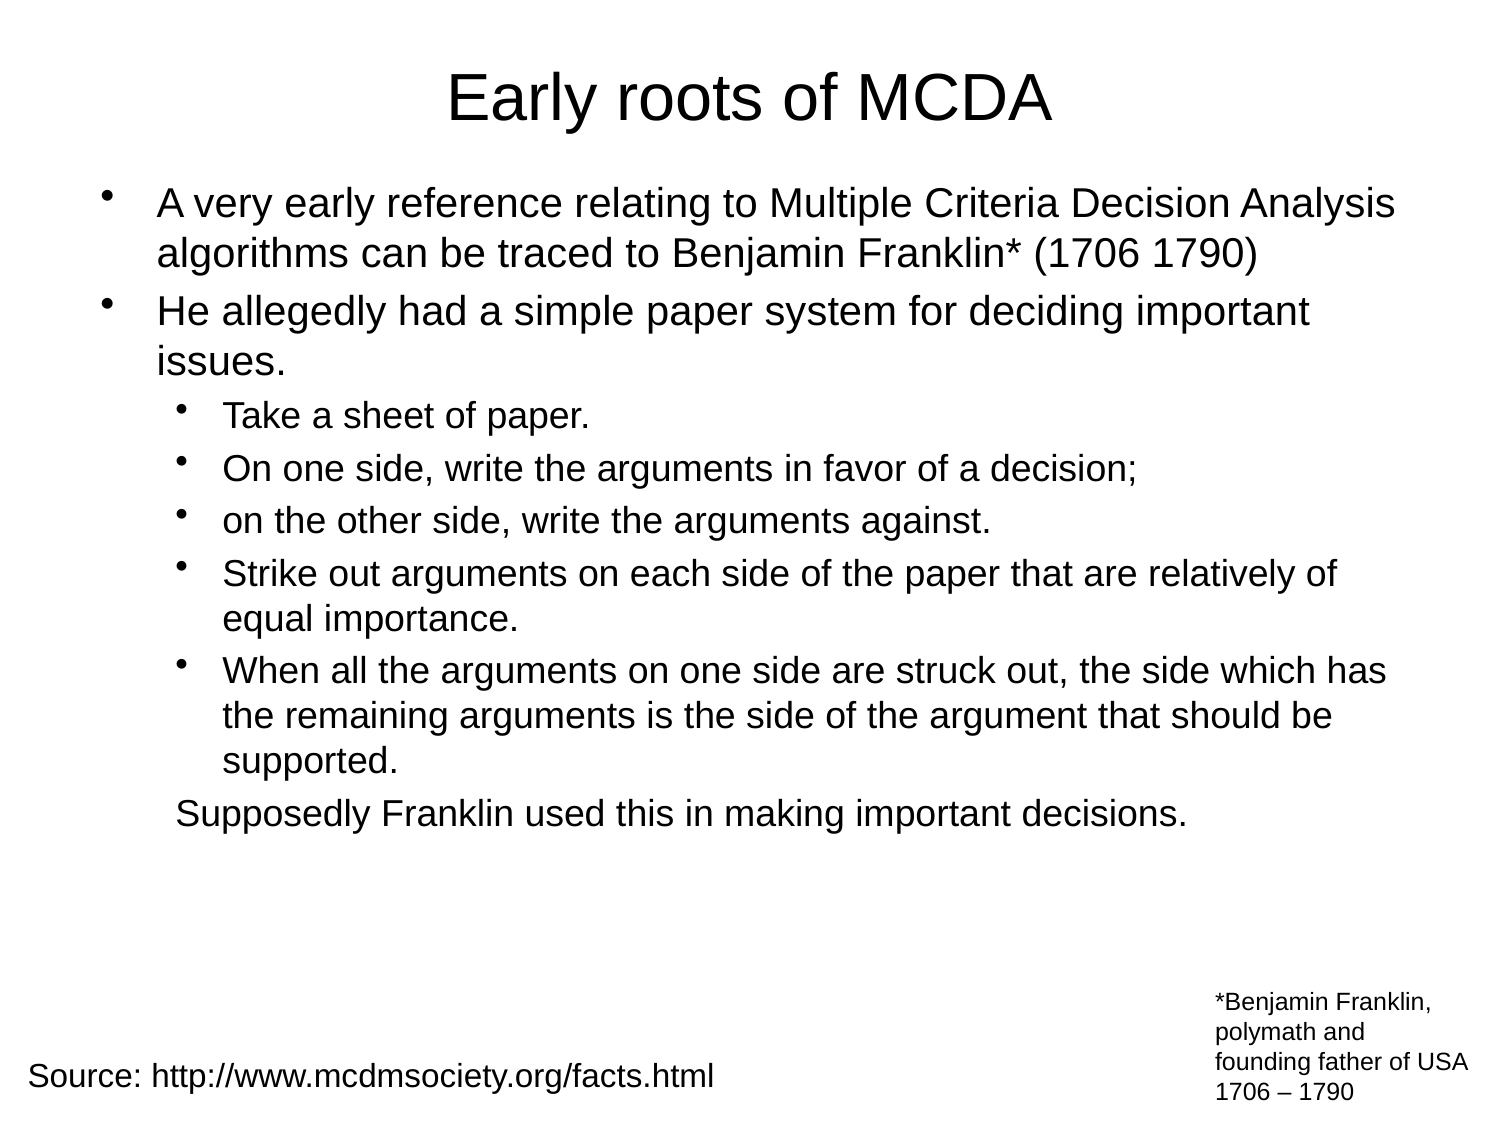

# Early roots of MCDA
A very early reference relating to Multiple Criteria Decision Analysis algorithms can be traced to Benjamin Franklin* (1706 1790)
He allegedly had a simple paper system for deciding important issues.
Take a sheet of paper.
On one side, write the arguments in favor of a decision;
on the other side, write the arguments against.
Strike out arguments on each side of the paper that are relatively of equal importance.
When all the arguments on one side are struck out, the side which has the remaining arguments is the side of the argument that should be supported.
Supposedly Franklin used this in making important decisions.
*Benjamin Franklin,
polymath and
founding father of USA
1706 – 1790
Source: http://www.mcdmsociety.org/facts.html